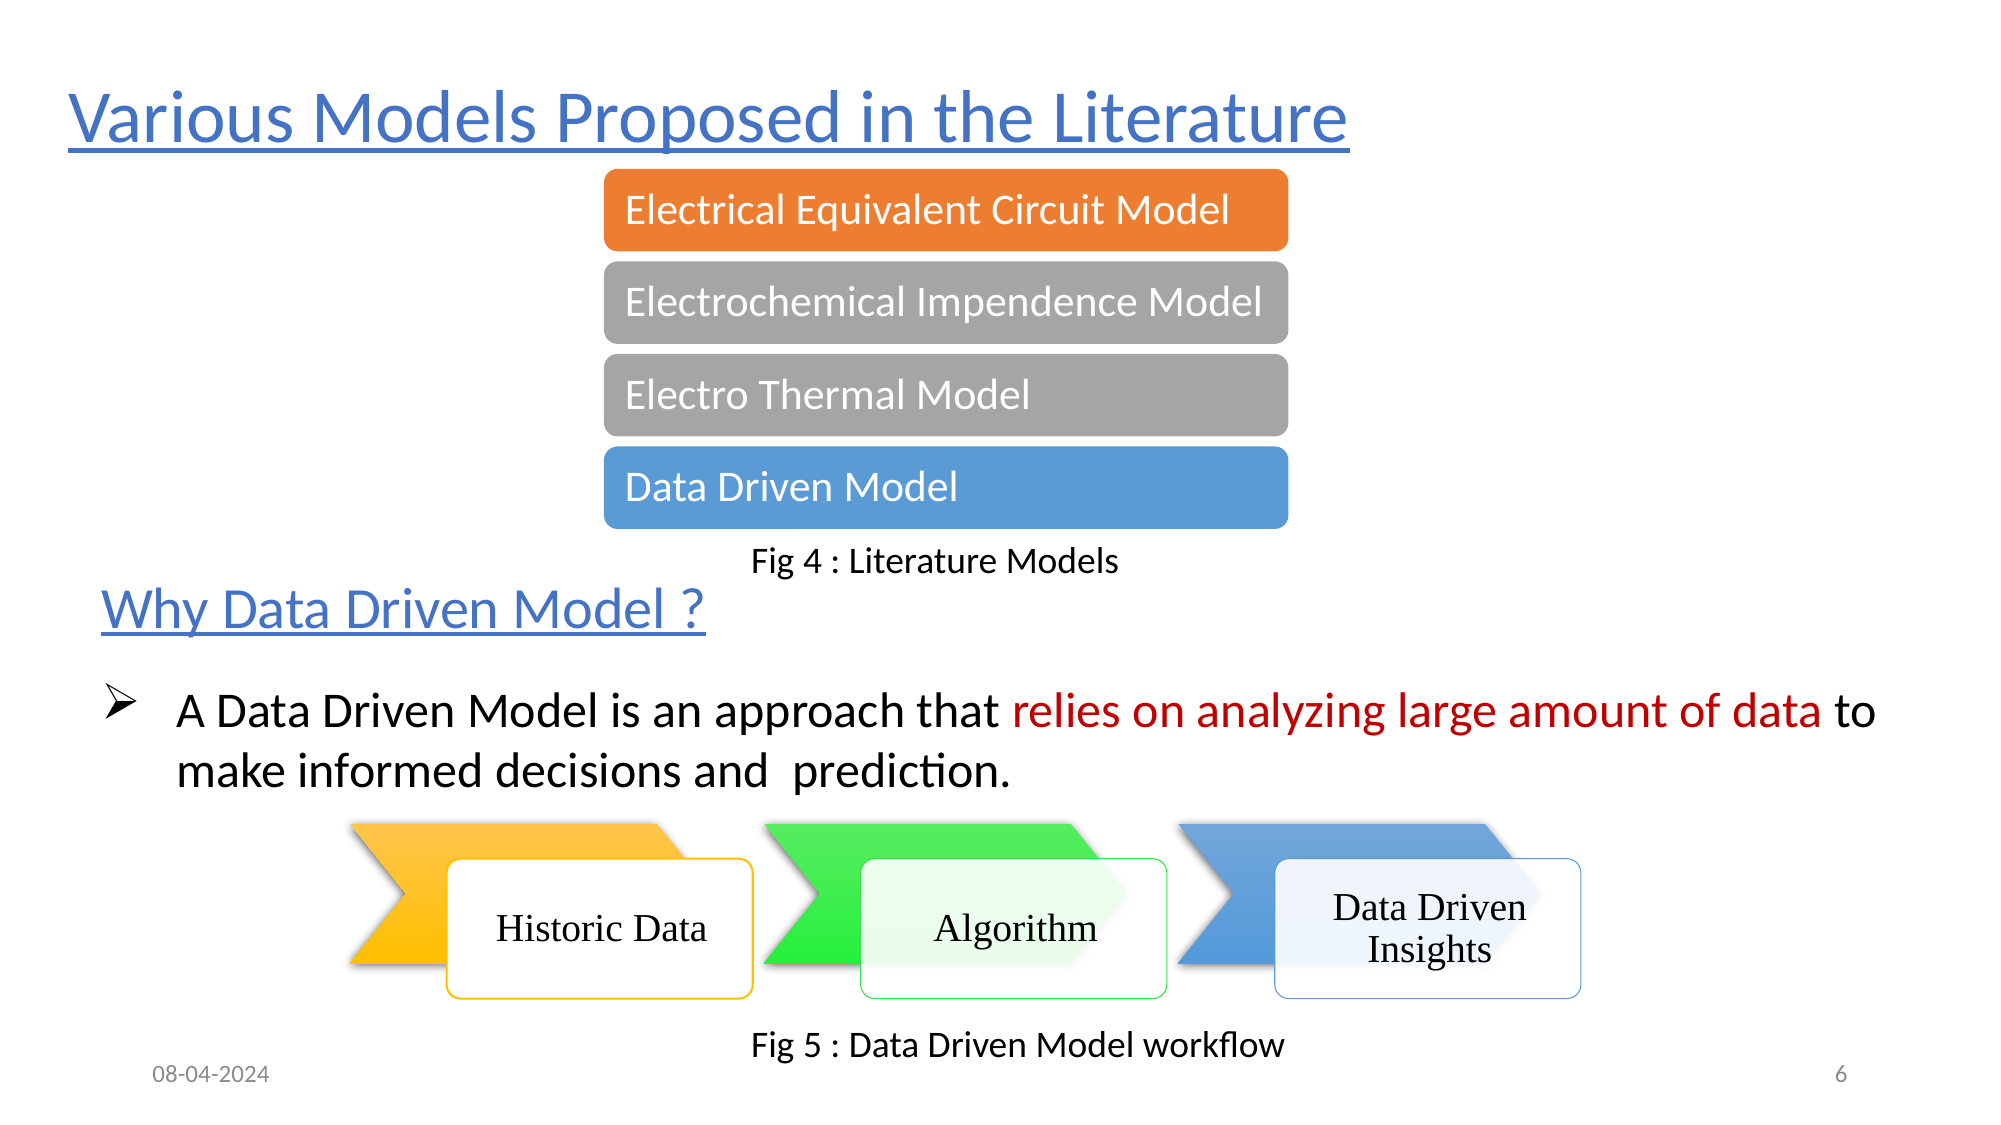

# Various Models Proposed in the Literature
Electrical Equivalent Circuit Model
Electrochemical Impendence Model
Electro Thermal Model
Data Driven Model
Fig 4 : Literature Models
Why Data Driven Model ?
A Data Driven Model is an approach that relies on analyzing large amount of data to make informed decisions and  prediction.

Historic Data
Algorithm
Data Driven Insights
Fig 5 : Data Driven Model workflow
08-04-2024
6